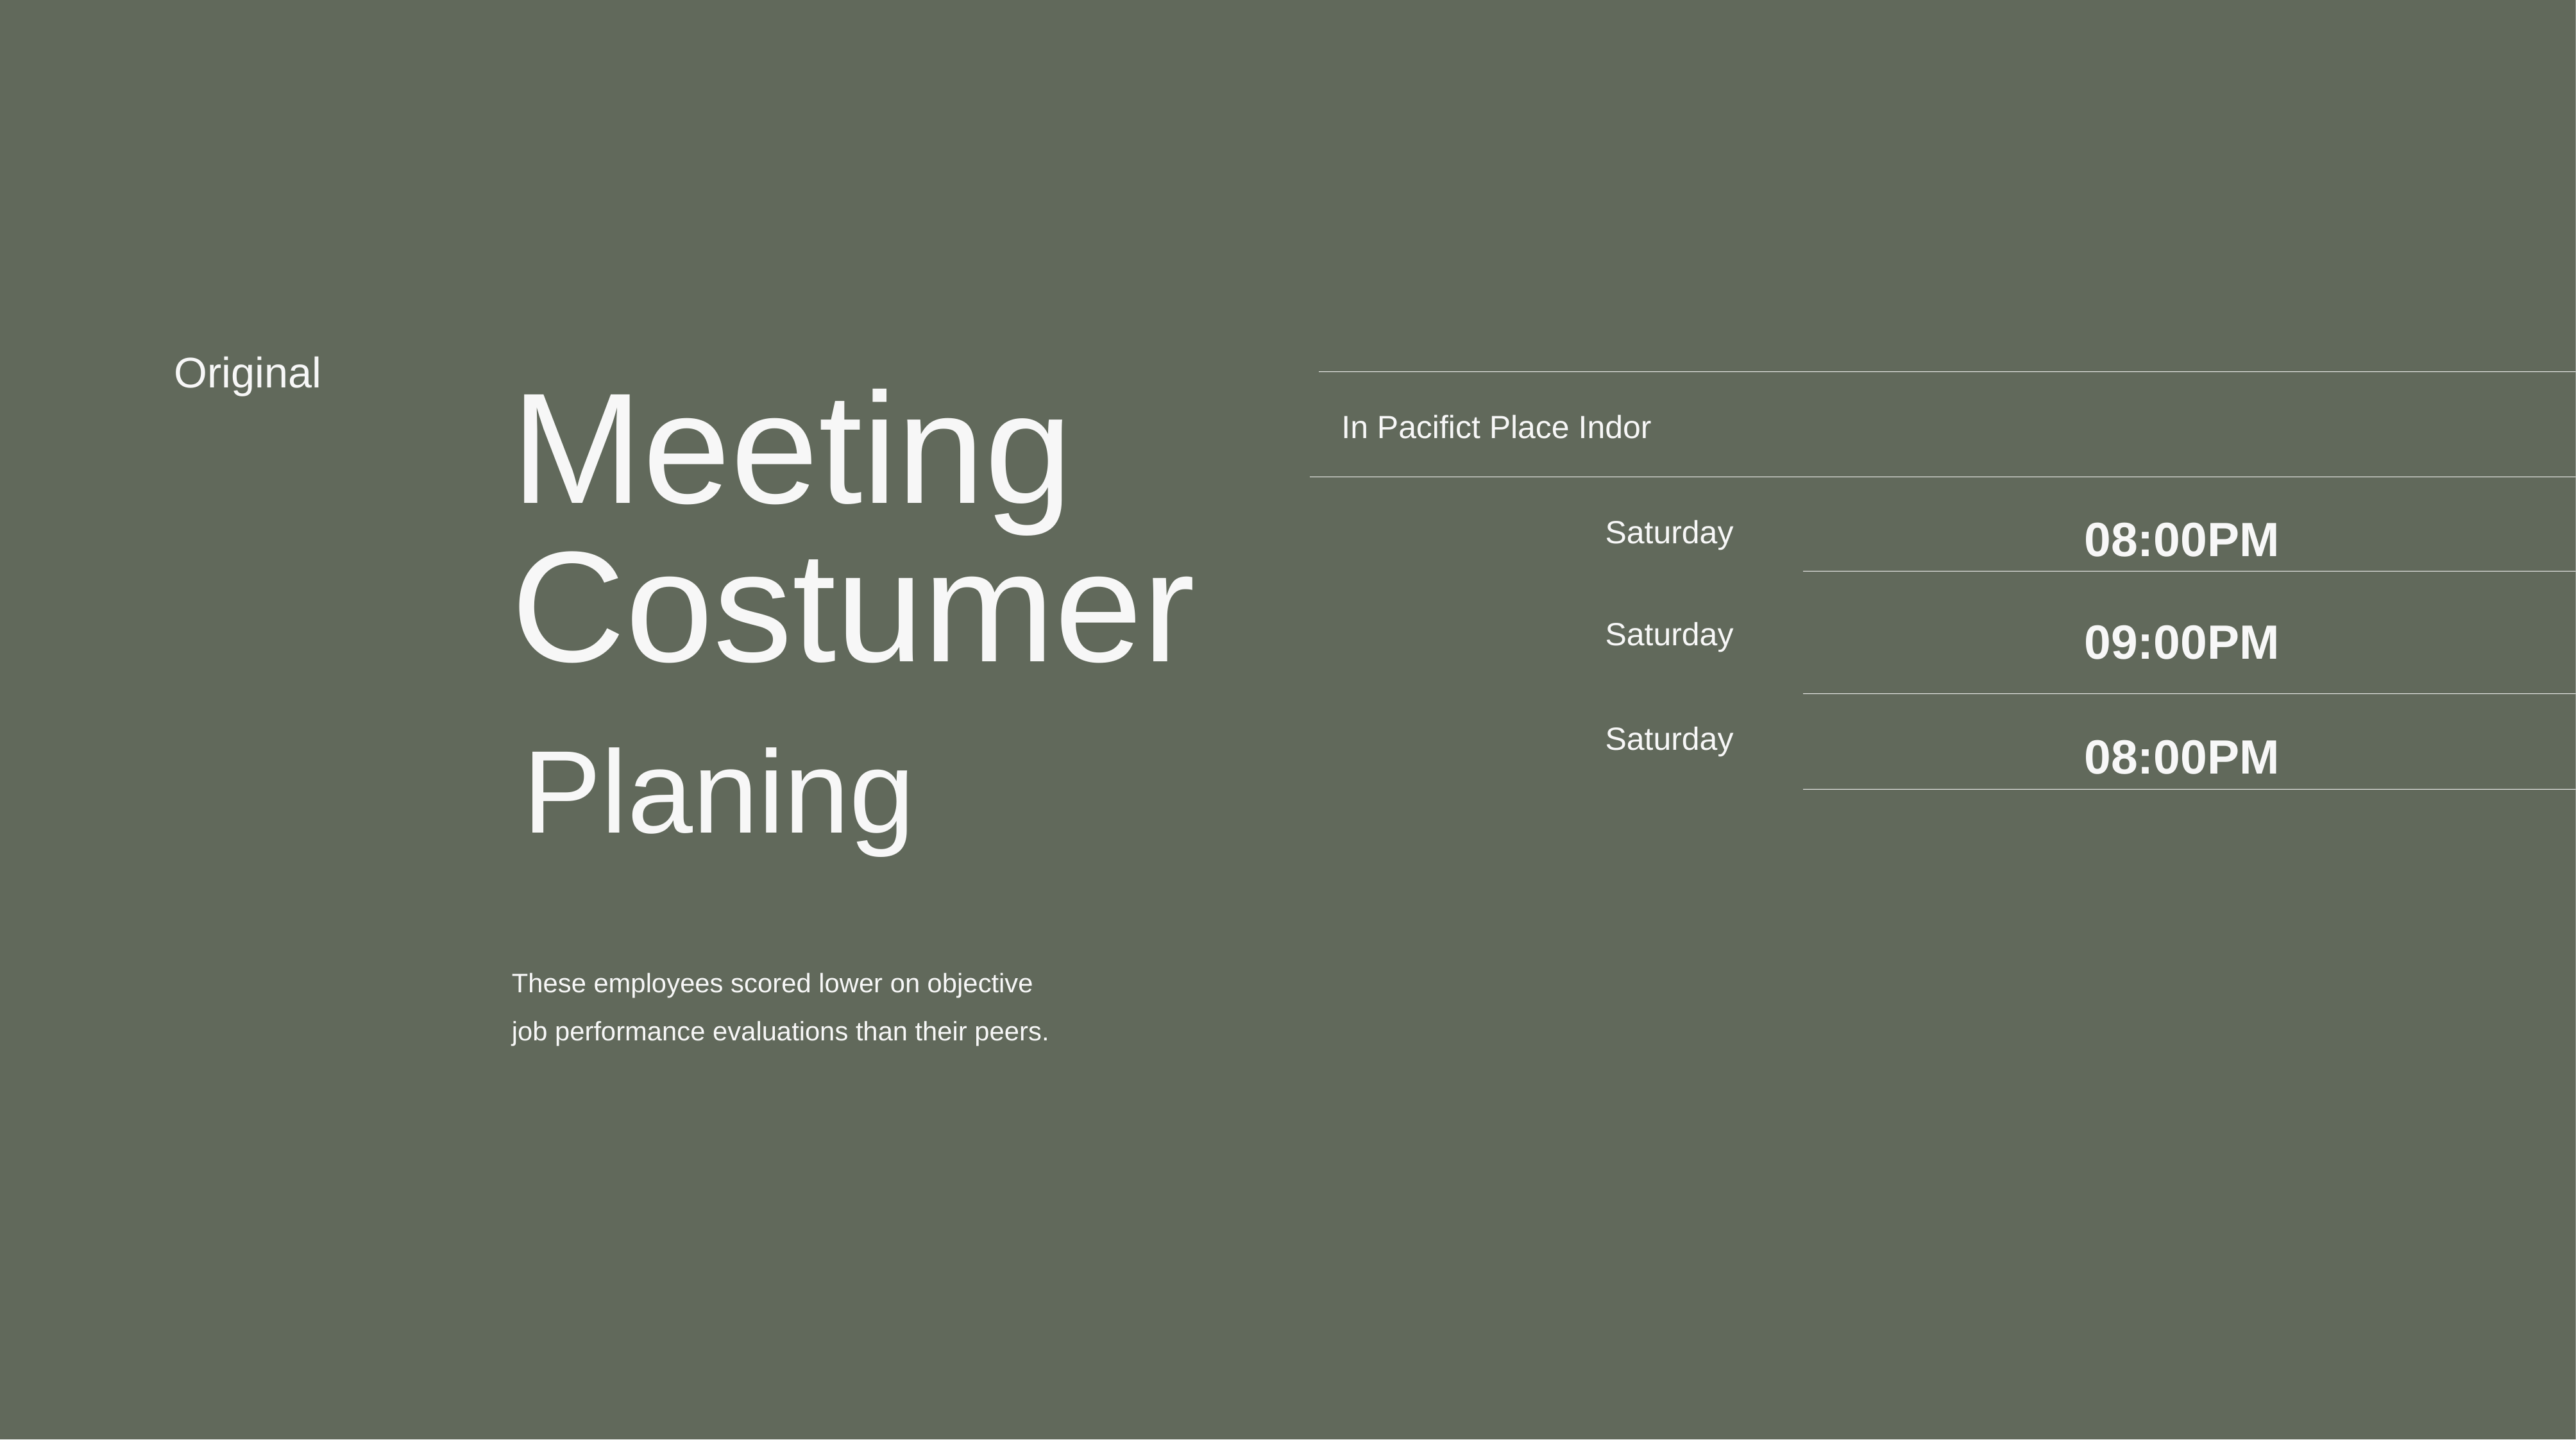

Original
Meeting Costumer
In Pacifict Place Indor
08:00PM
Saturday
09:00PM
Saturday
Saturday
08:00PM
Planing
These employees scored lower on objective job performance evaluations than their peers.